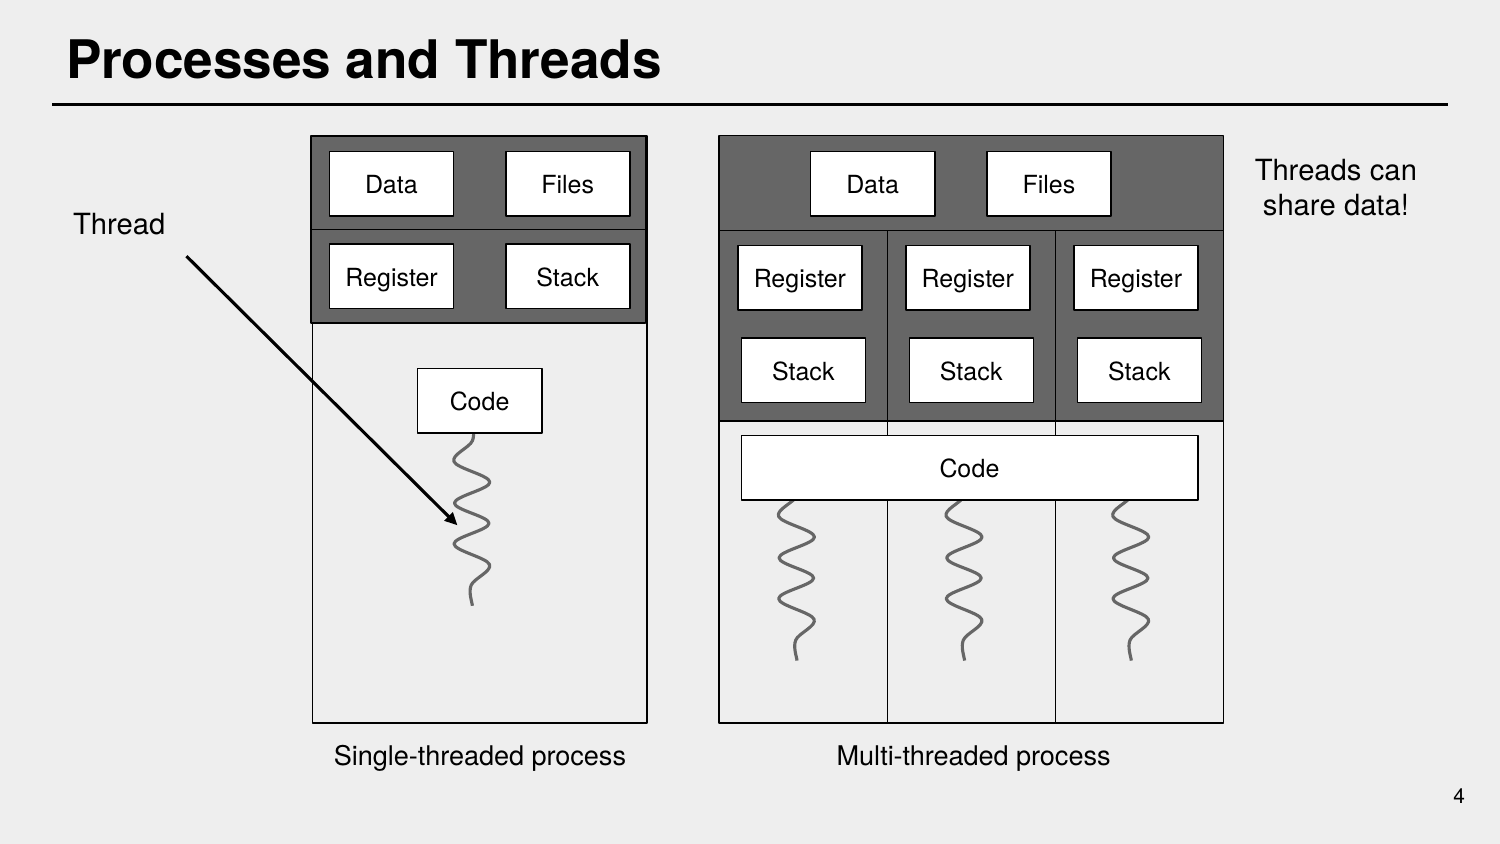

# Processes and Threads

Threads can share data!
Data
Files
Data
Files
Thread

Register
Stack
Register
Register
Register
Stack
Stack
Stack
Code
Code

Single-threaded process
Multi-threaded process
4